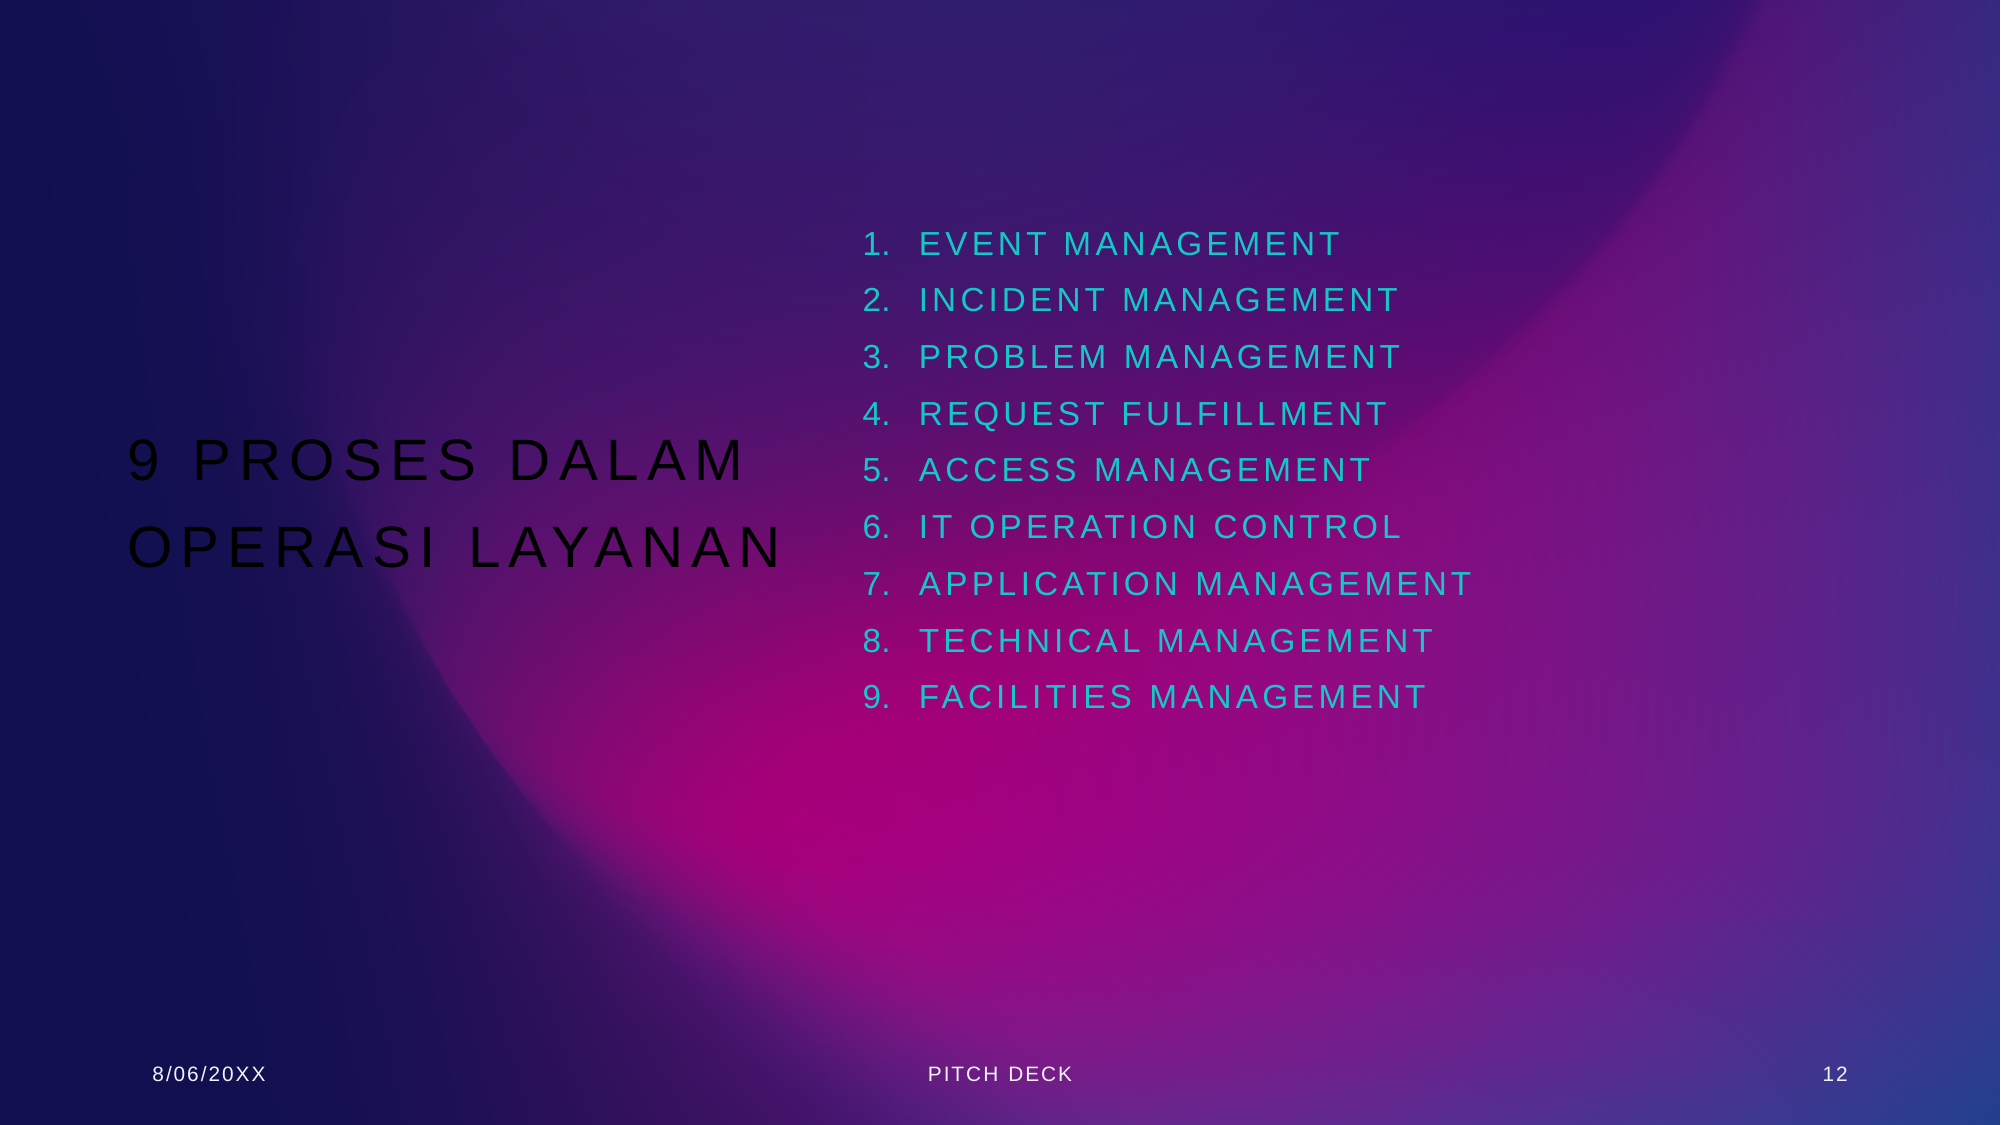

Event management
Incident management
Problem management
Request fulfillment
Access management
IT operation control
Application management
Technical management
Facilities management
# 9 proses dalam operasi layanan
8/06/20XX
PITCH DECK
12